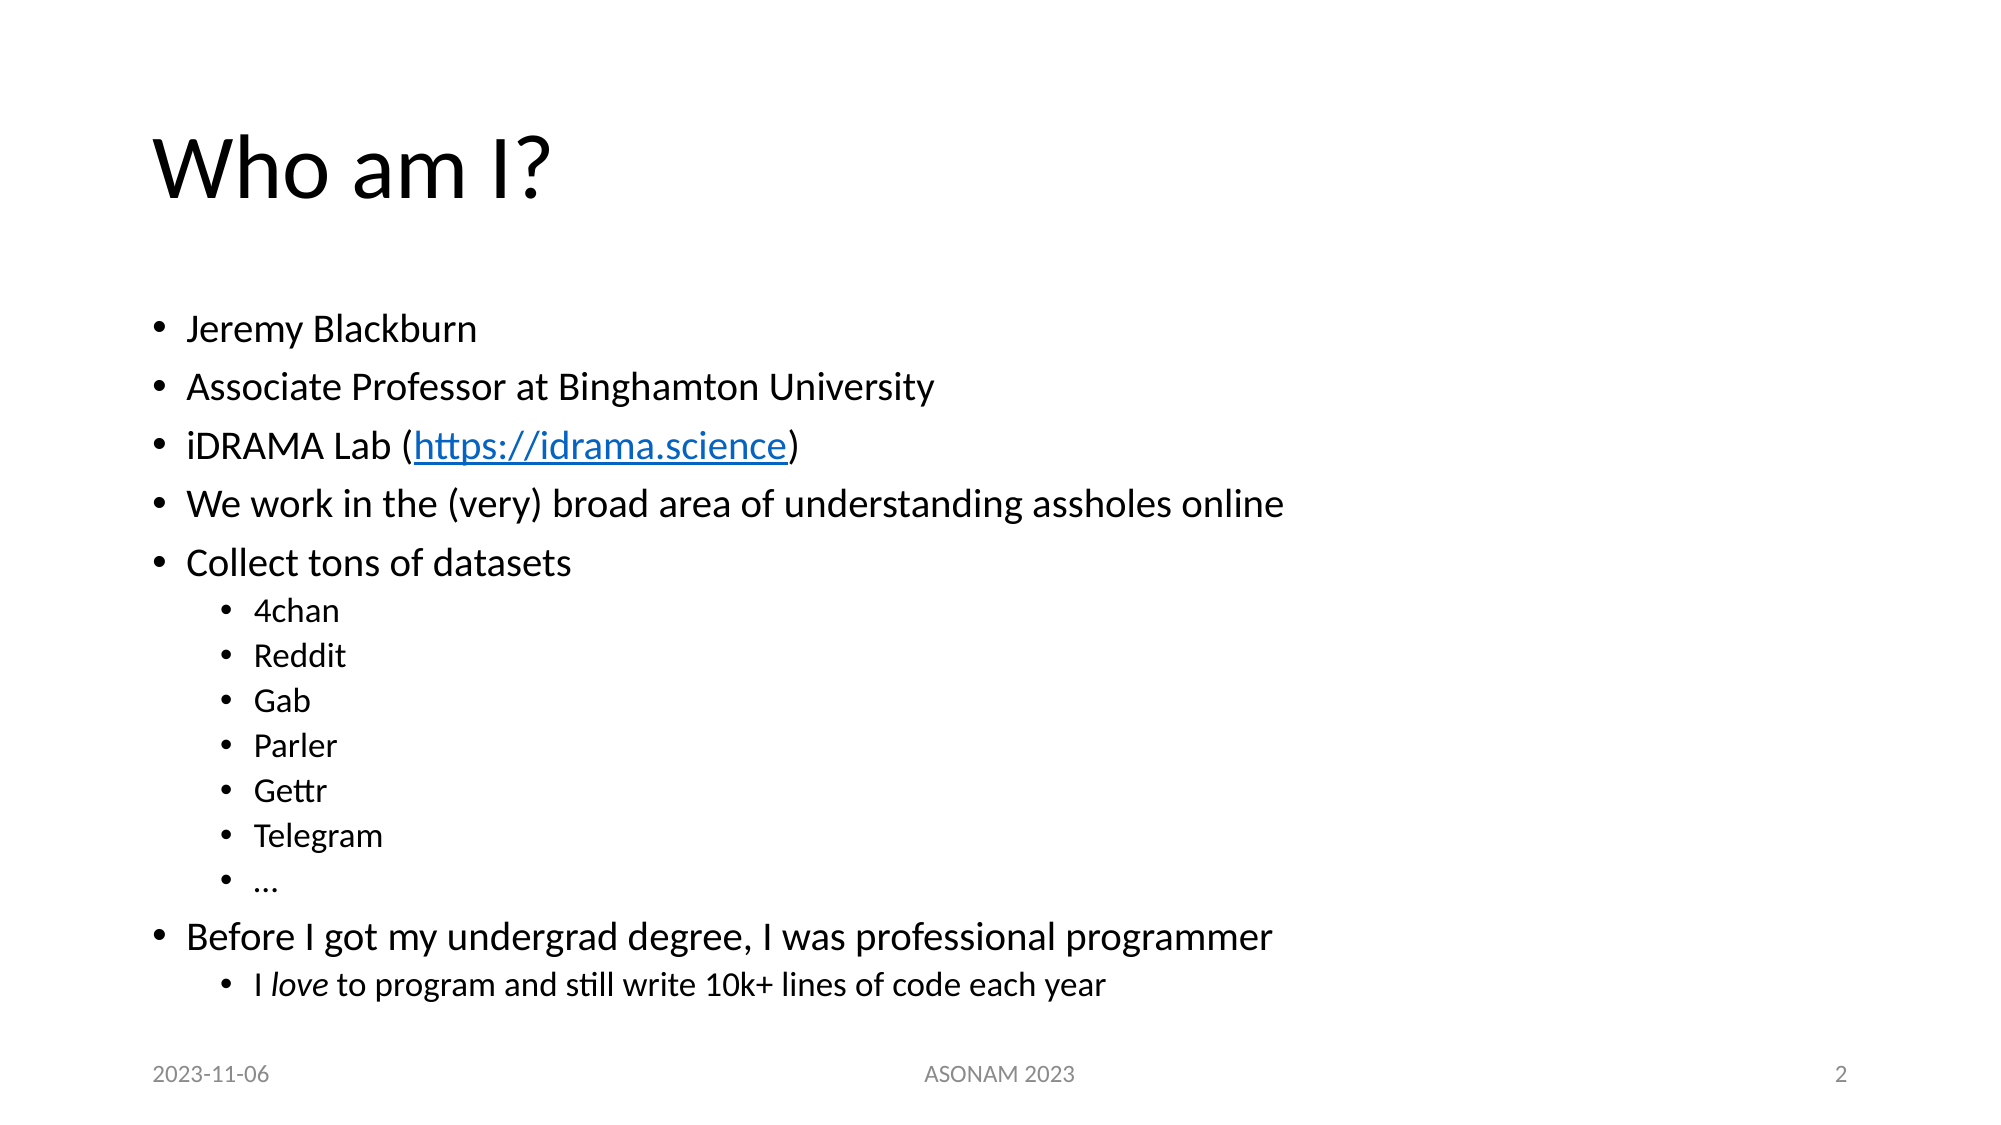

# Who am I?
Jeremy Blackburn
Associate Professor at Binghamton University
iDRAMA Lab (https://idrama.science)
We work in the (very) broad area of understanding assholes online
Collect tons of datasets
4chan
Reddit
Gab
Parler
Gettr
Telegram
…
Before I got my undergrad degree, I was professional programmer
I love to program and still write 10k+ lines of code each year

2023-11-06
ASONAM 2023
2